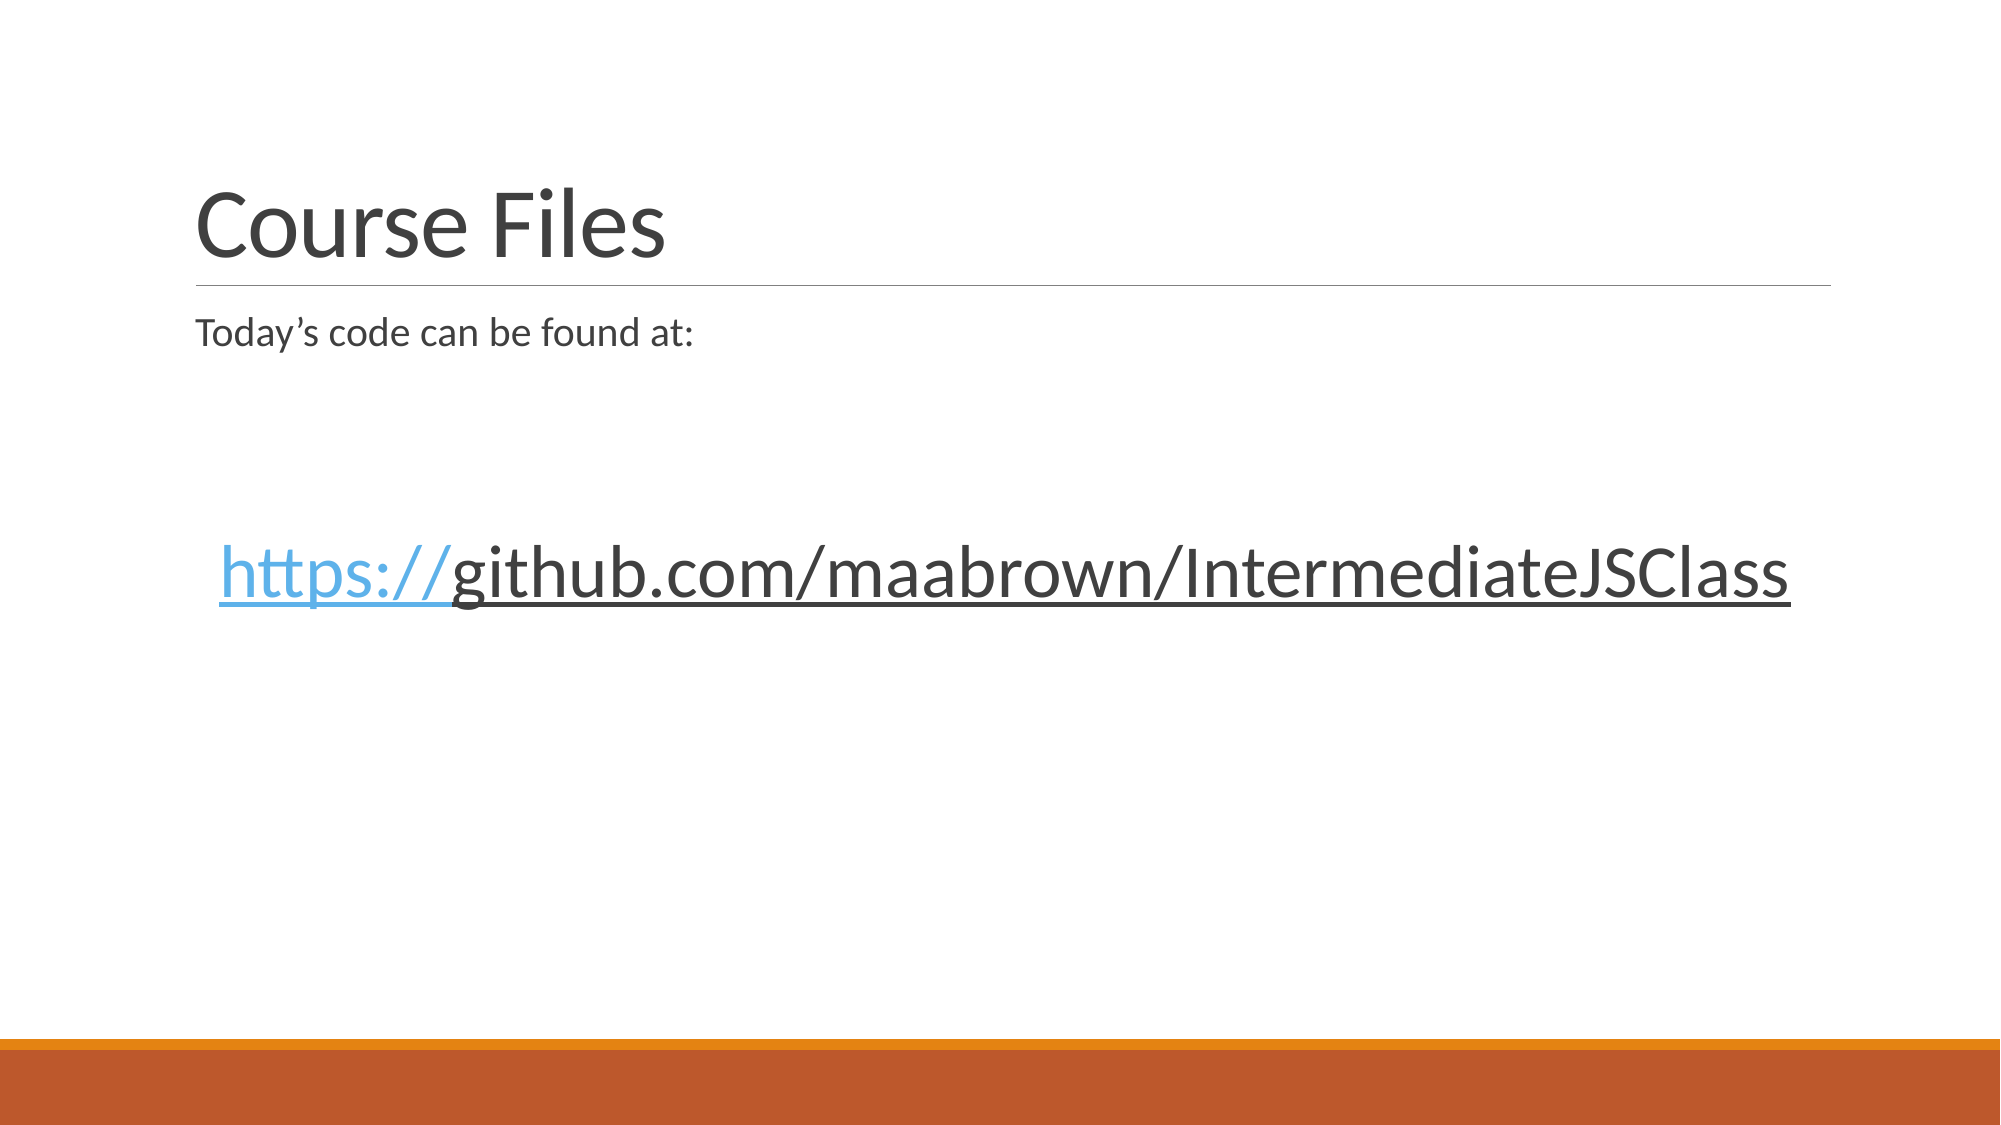

# Course Files
Today’s code can be found at:

https://github.com/maabrown/IntermediateJSClass